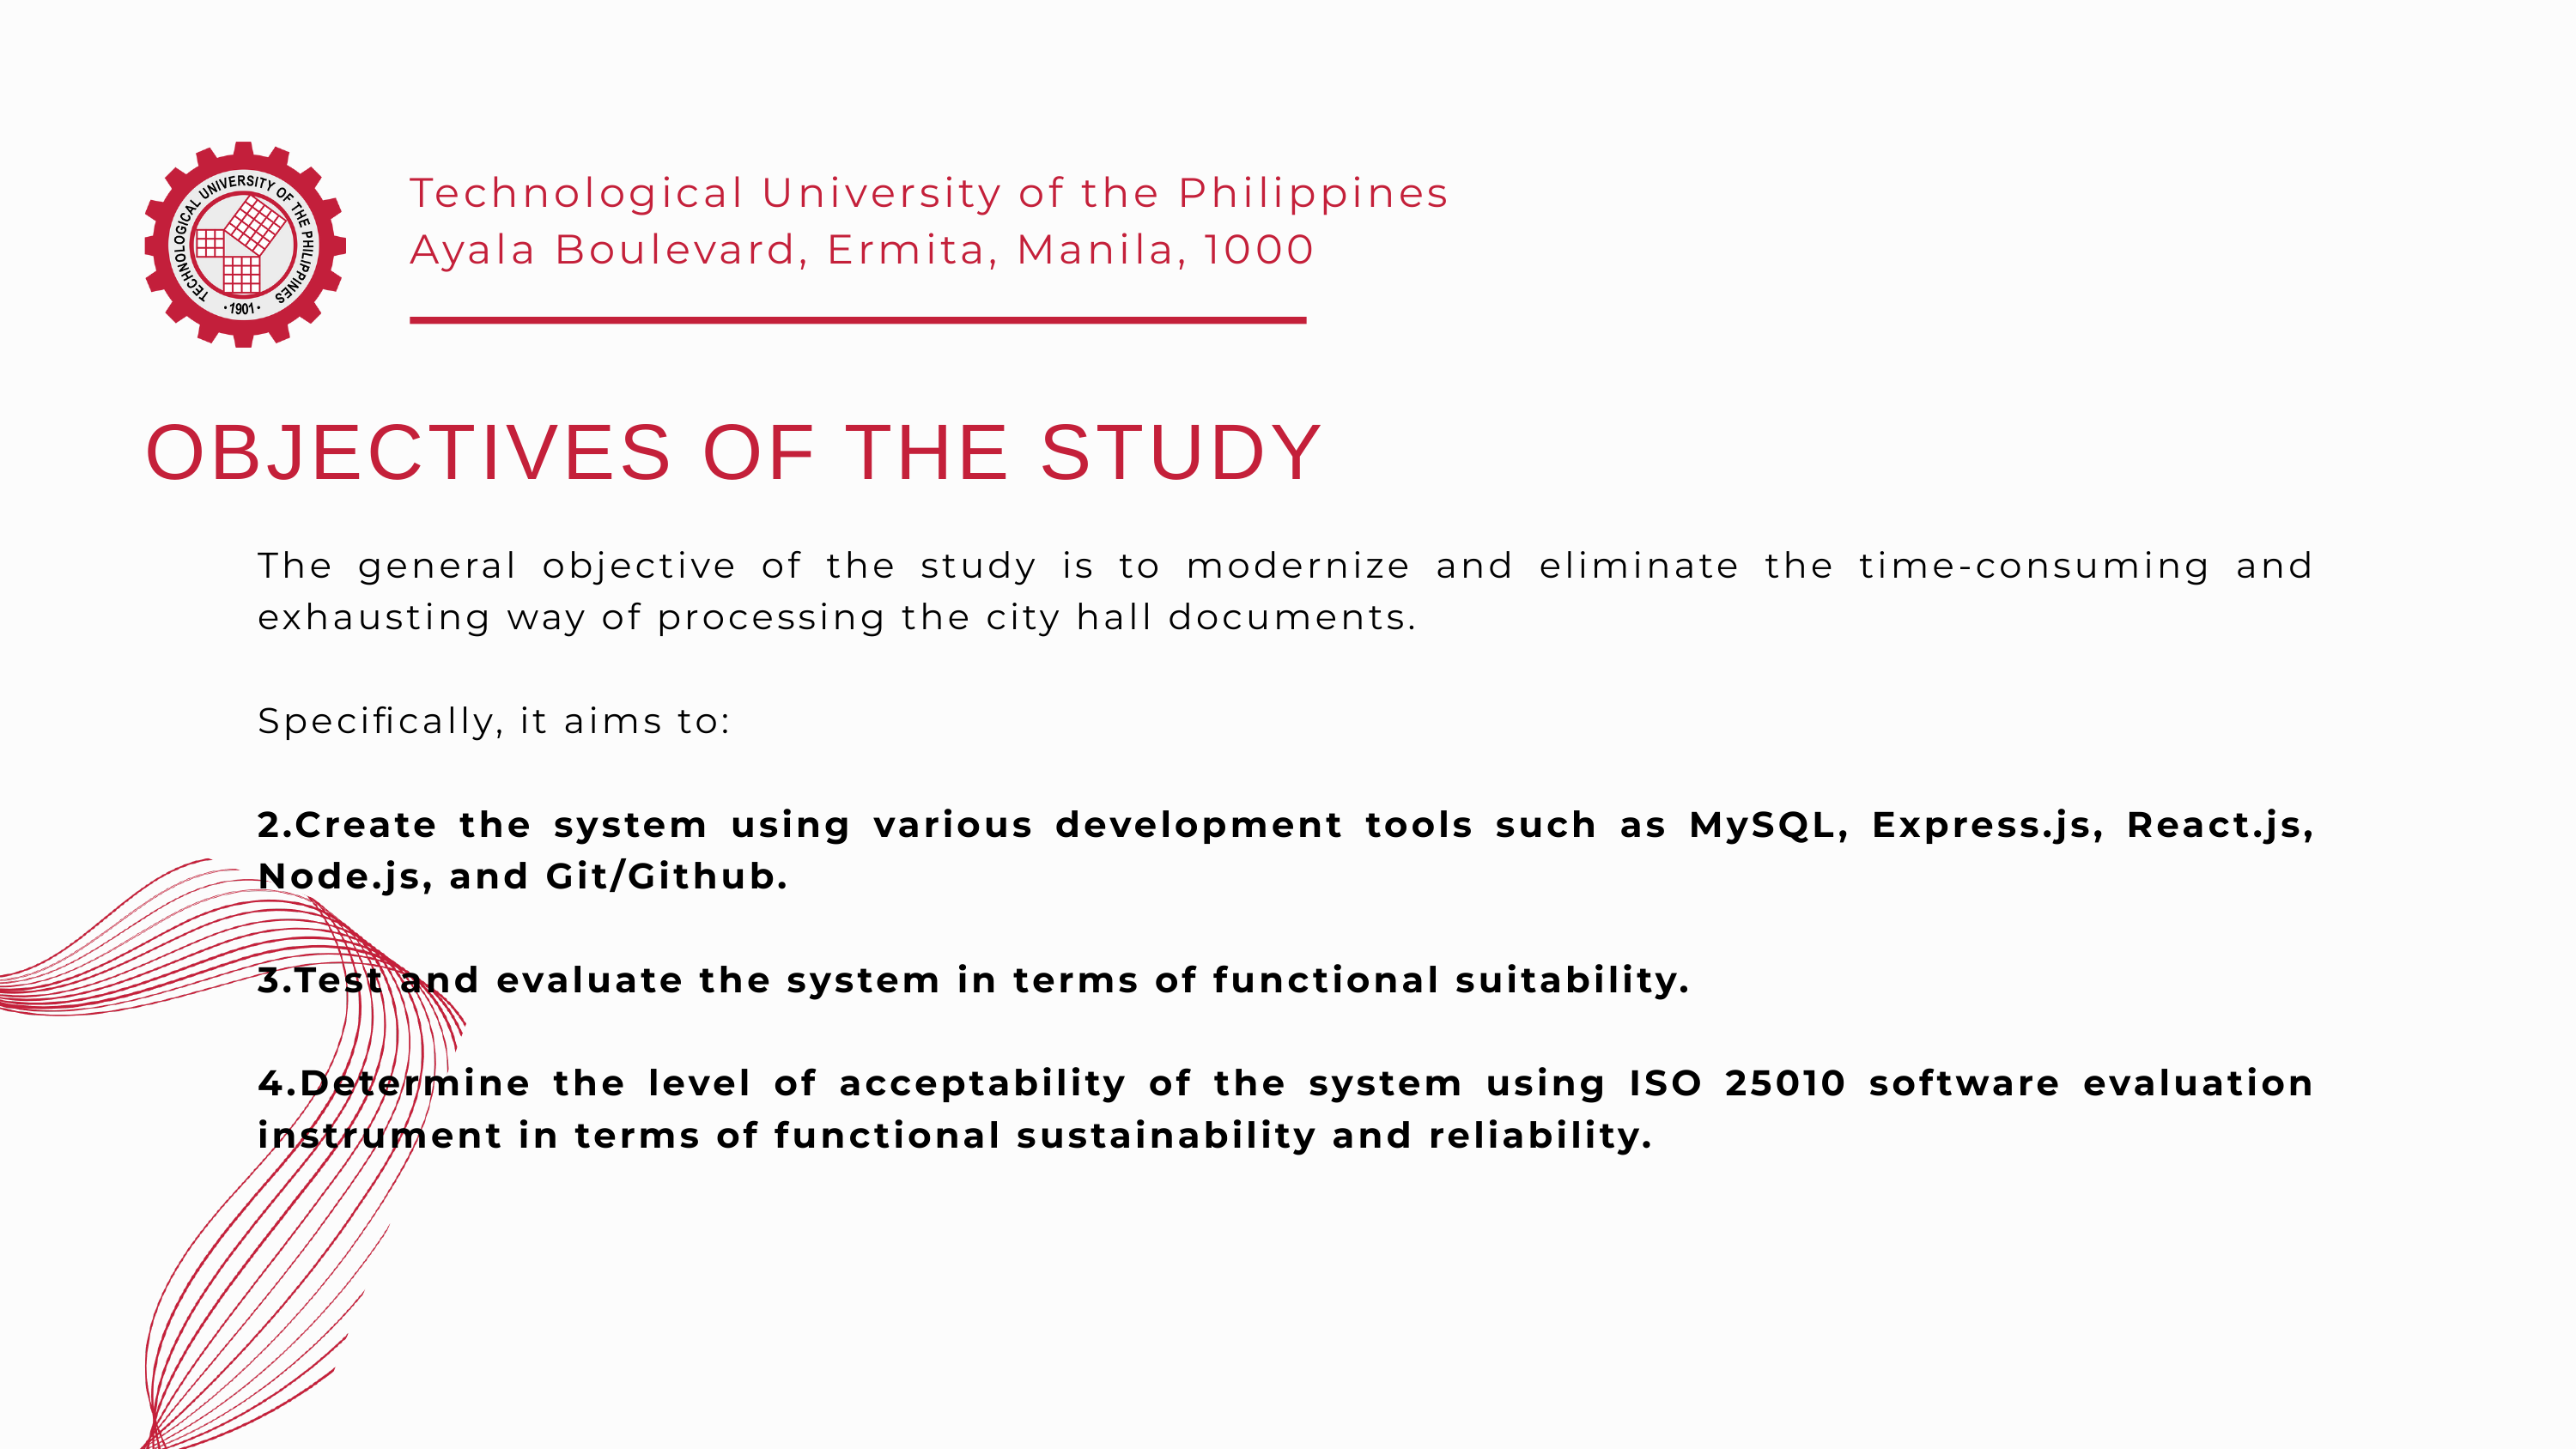

Technological University of the Philippines
Ayala Boulevard, Ermita, Manila, 1000

OBJECTIVES OF THE STUDY
The general objective of the study is to modernize and eliminate the time-consuming and exhausting way of processing the city hall documents.

Specifically, it aims to:

2.Create the system using various development tools such as MySQL, Express.js, React.js, Node.js, and Git/Github.

3.Test and evaluate the system in terms of functional suitability.

4.Determine the level of acceptability of the system using ISO 25010 software evaluation instrument in terms of functional sustainability and reliability.